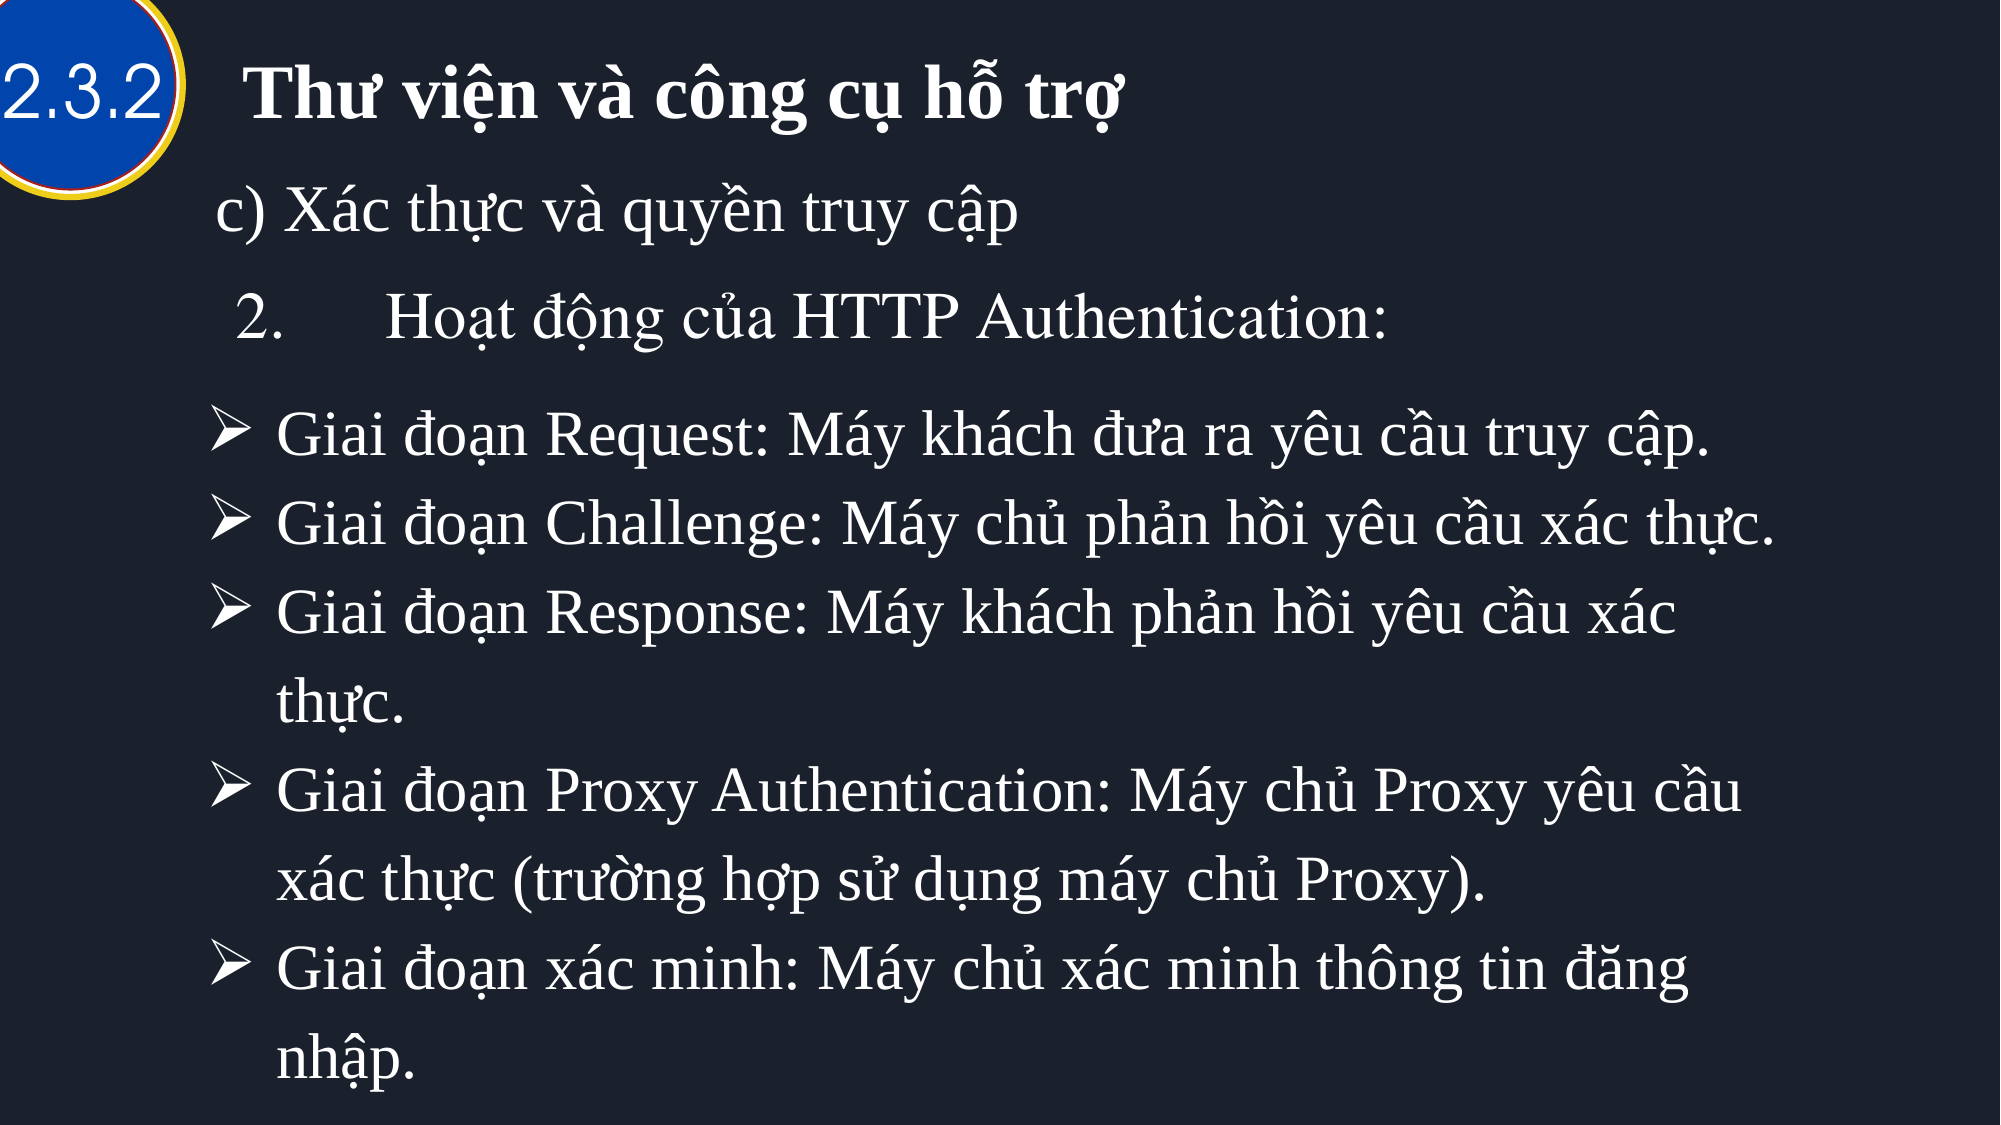

# Thư viện và công cụ hỗ trợ
2.3.2
c) Xác thực và quyền truy cập
2.	Hoạt động của HTTP Authentication:
Giai đoạn Request: Máy khách đưa ra yêu cầu truy cập.
Giai đoạn Challenge: Máy chủ phản hồi yêu cầu xác thực.
Giai đoạn Response: Máy khách phản hồi yêu cầu xác thực.
Giai đoạn Proxy Authentication: Máy chủ Proxy yêu cầu xác thực (trường hợp sử dụng máy chủ Proxy).
Giai đoạn xác minh: Máy chủ xác minh thông tin đăng nhập.